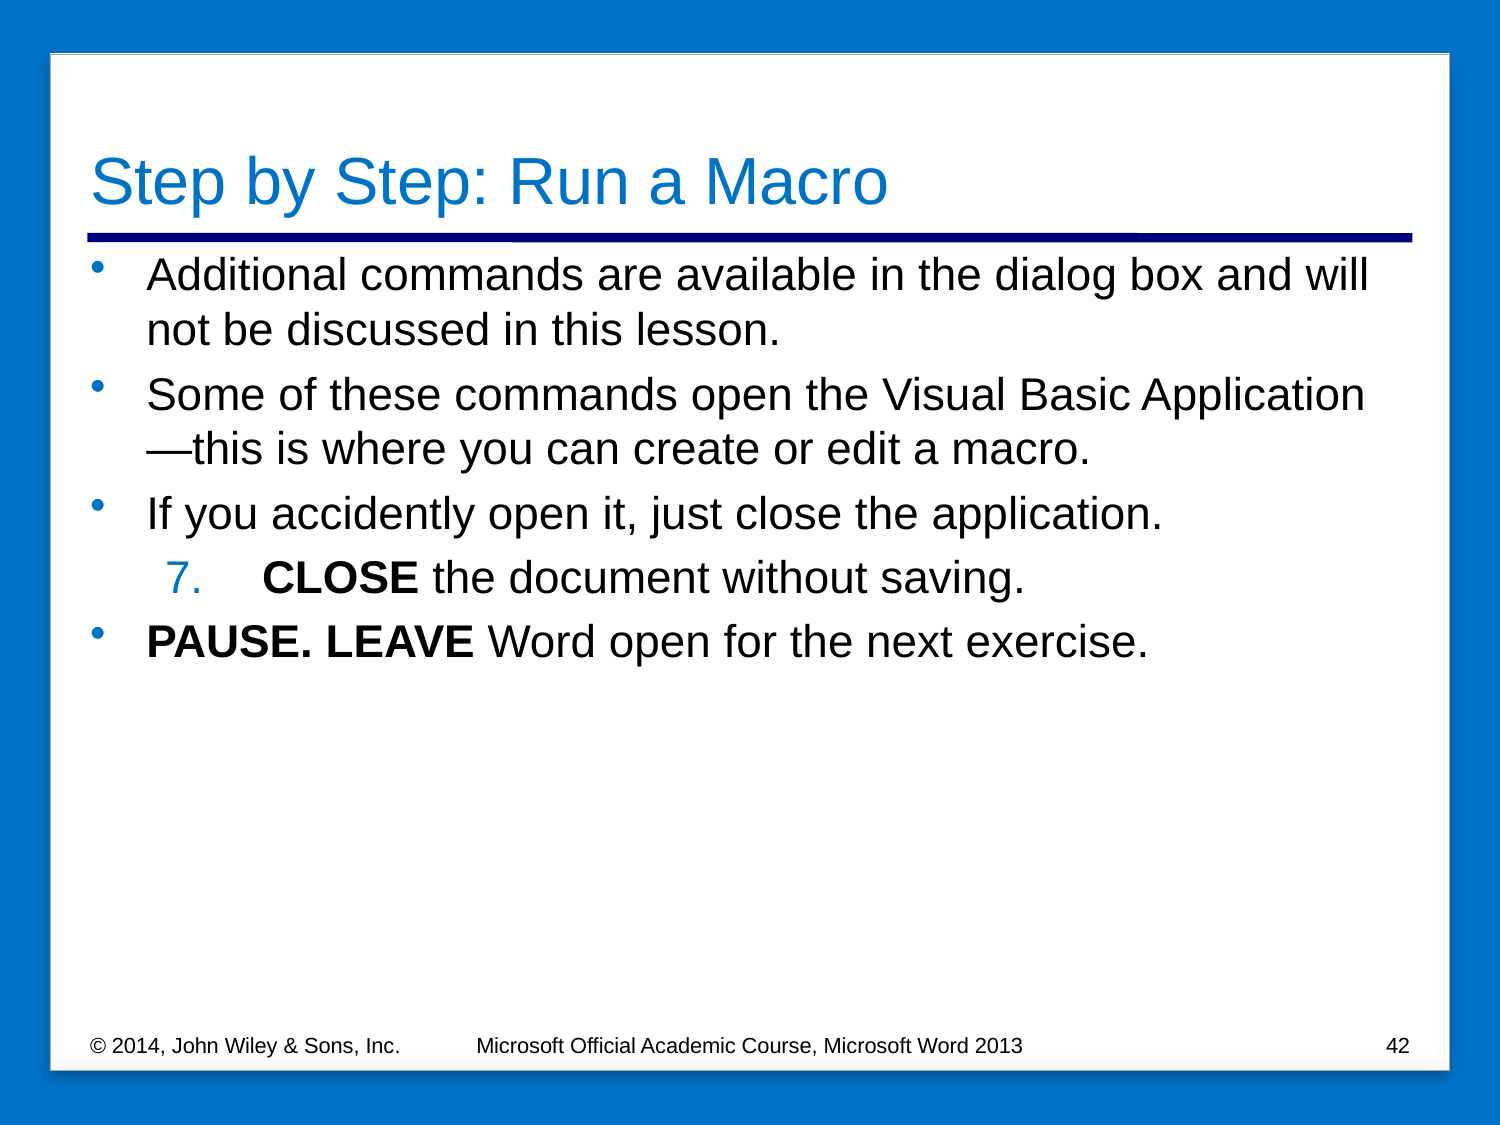

# Step by Step: Run a Macro
Additional commands are available in the dialog box and will not be discussed in this lesson.
Some of these commands open the Visual Basic Application—this is where you can create or edit a macro.
If you accidently open it, just close the application.
 CLOSE the document without saving.
PAUSE. LEAVE Word open for the next exercise.

© 2014, John Wiley & Sons, Inc.
Microsoft Official Academic Course, Microsoft Word 2013
42